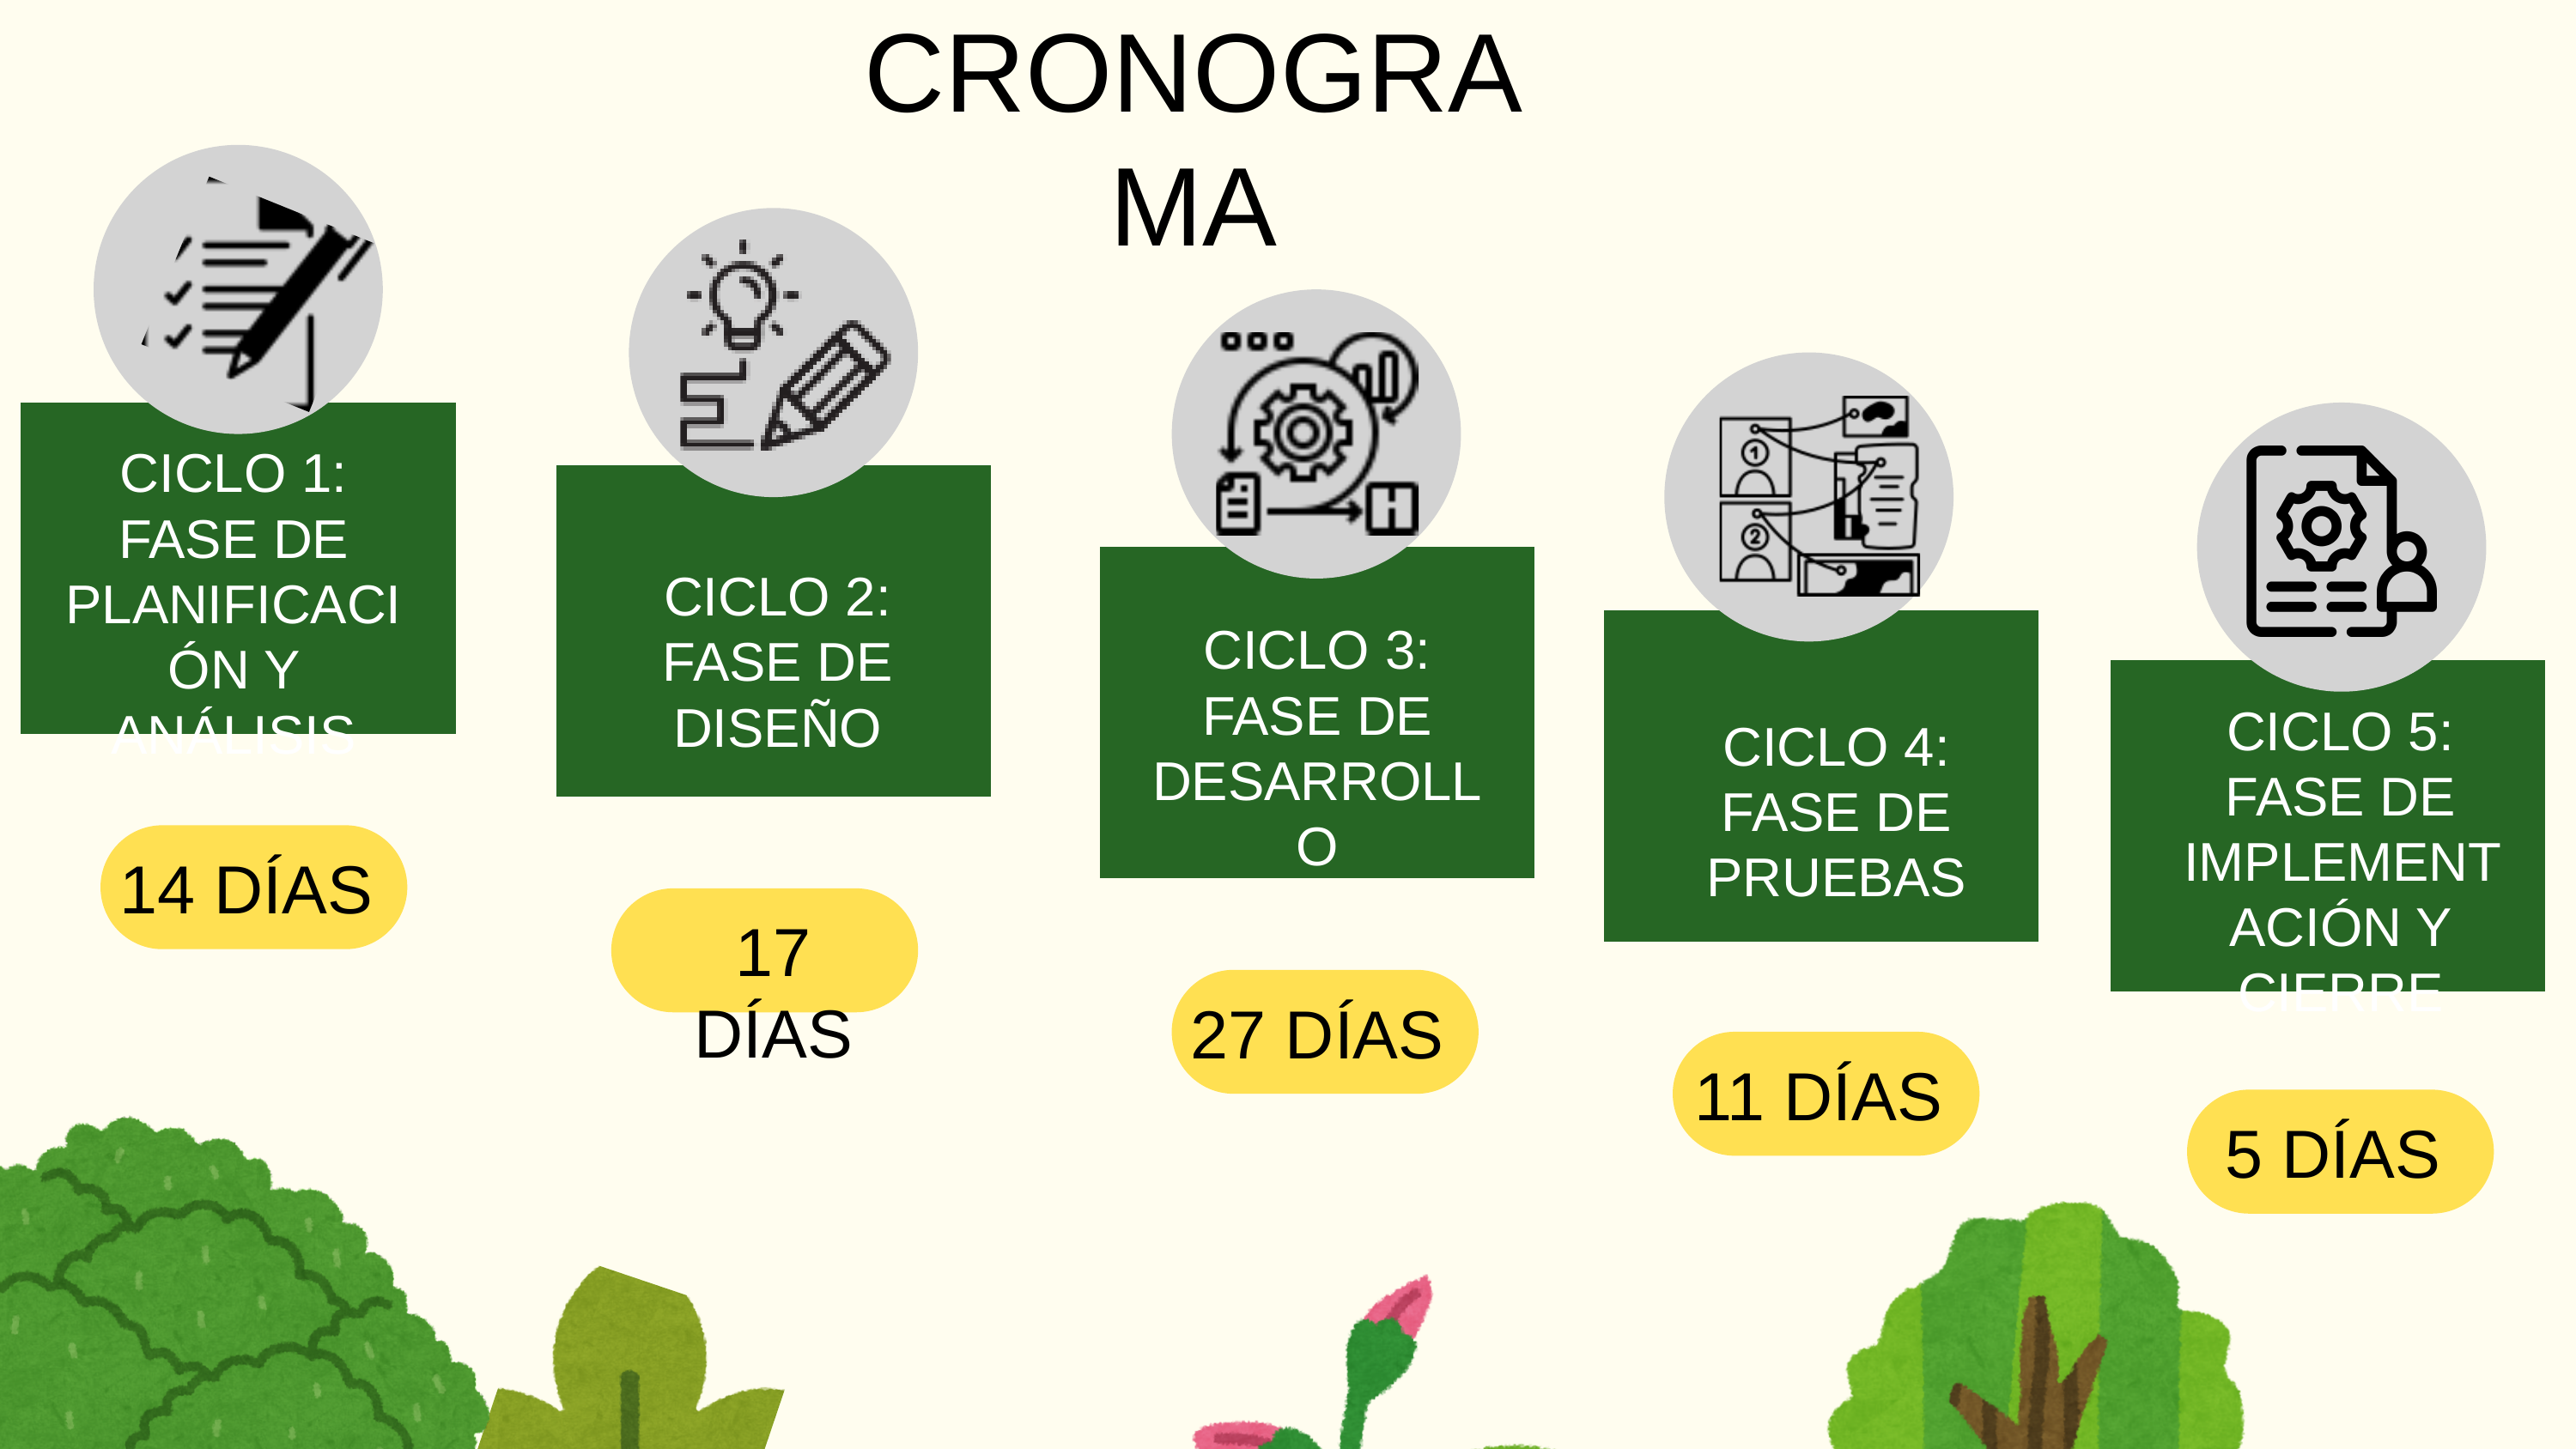

CRONOGRAMA

CICLO 1: FASE DE PLANIFICACIÓN Y ANÁLISIS

CICLO 2: FASE DE DISEÑO

CICLO 3: FASE DE DESARROLLO

CICLO 5: FASE DE IMPLEMENTACIÓN Y CIERRE
CICLO 4: FASE DE PRUEBAS

14 DÍAS

17 DÍAS

27 DÍAS

11 DÍAS

5 DÍAS